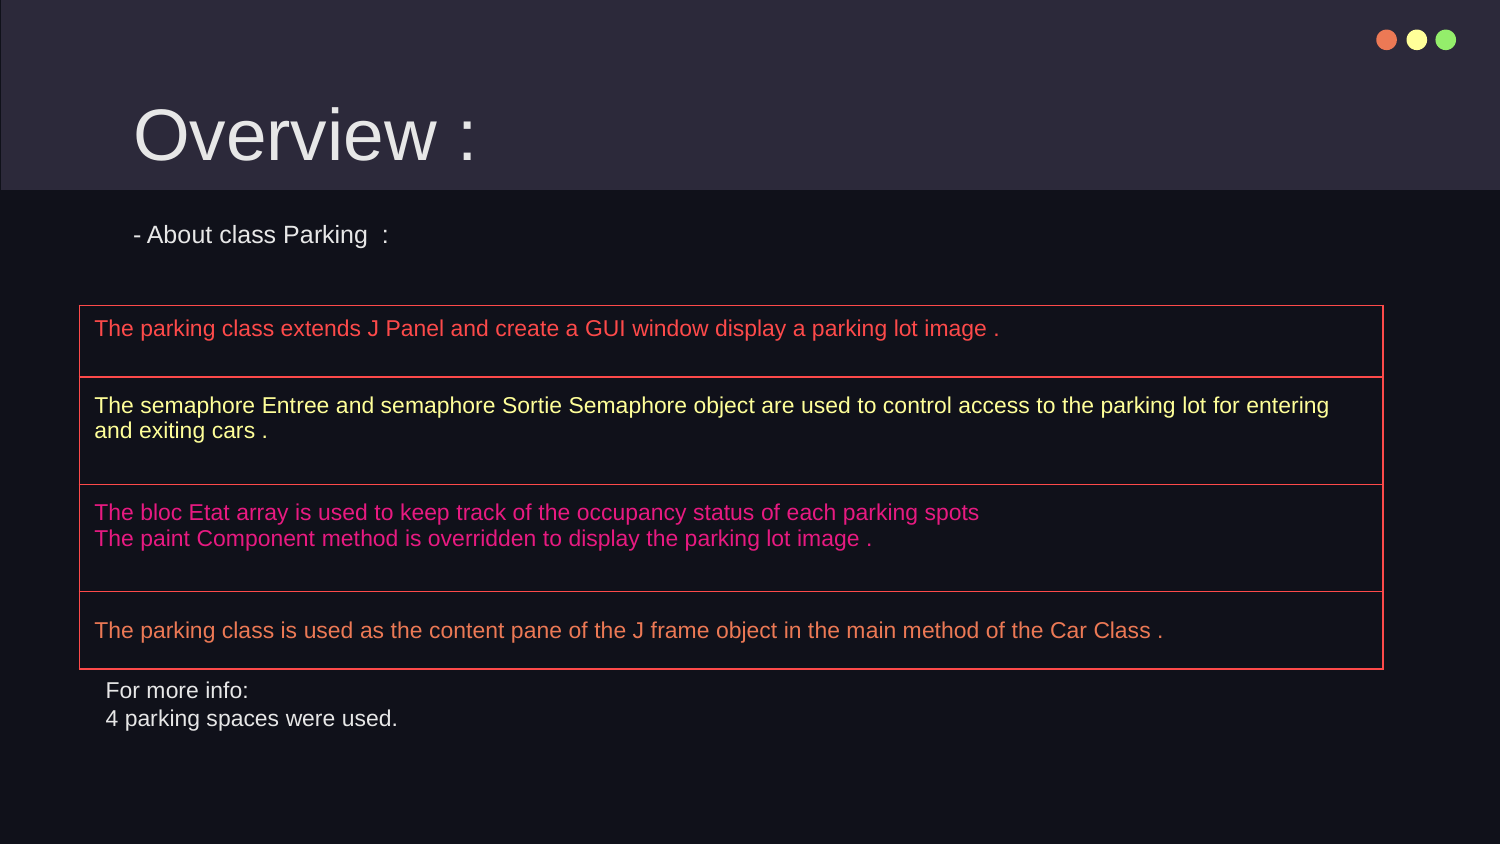

# Overview :
- About class Parking  :
| The parking class extends J Panel and create a GUI window display a parking lot image . |
| --- |
| The semaphore Entree and semaphore Sortie Semaphore object are used to control access to the parking lot for entering and exiting cars . |
| The bloc Etat array is used to keep track of the occupancy status of each parking spots The paint Component method is overridden to display the parking lot image . |
| The parking class is used as the content pane of the J frame object in the main method of the Car Class . |
For more info:
4 parking spaces were used.